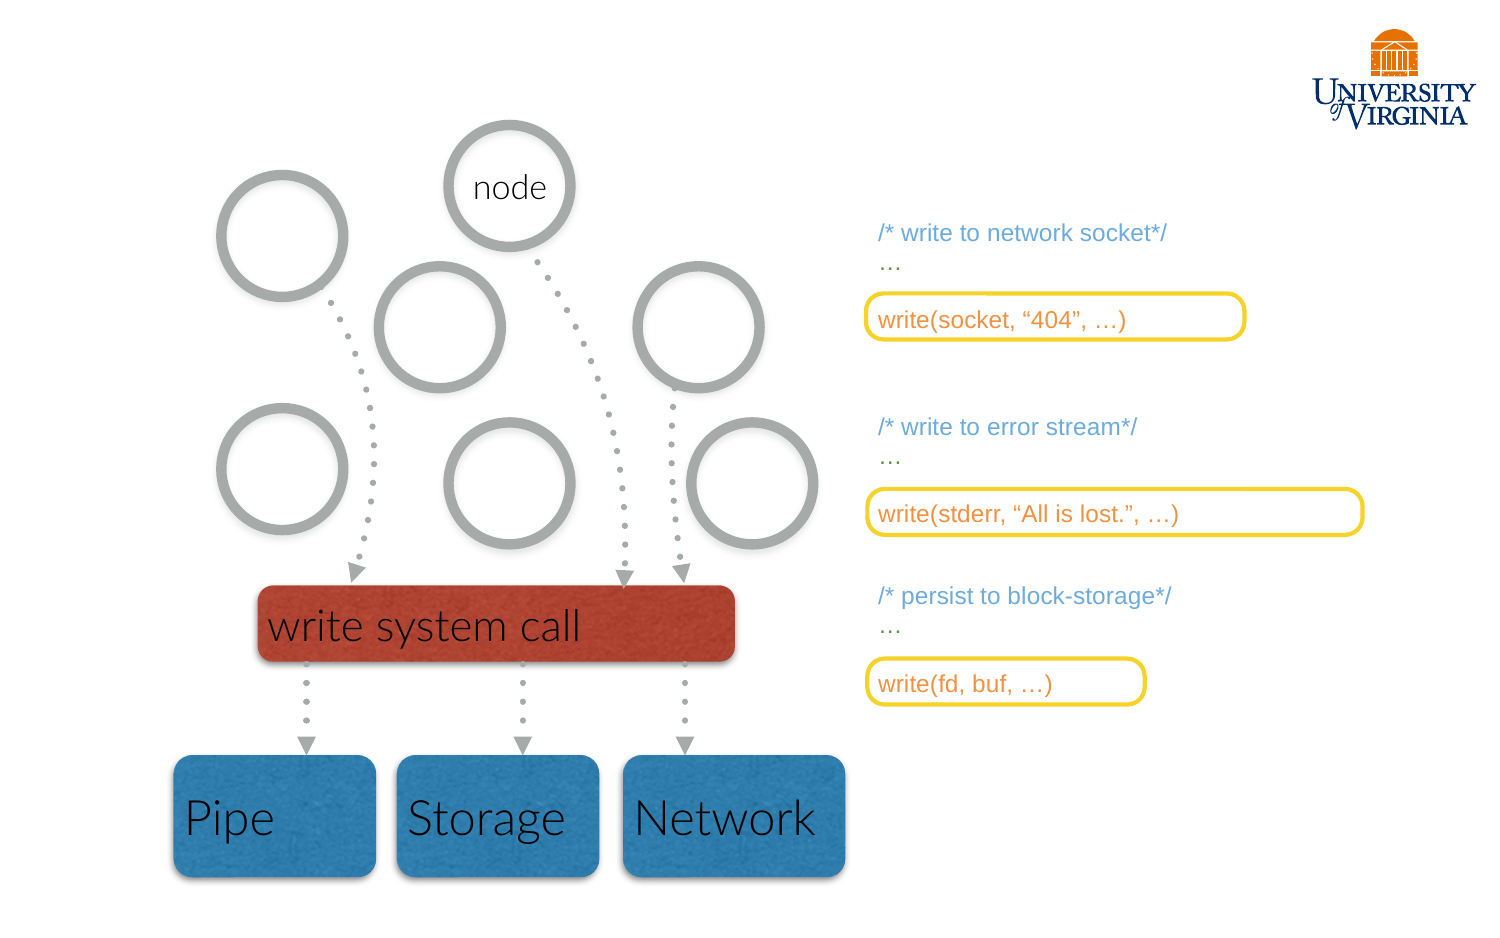

node

/* write to network socket*/
…

write(socket, “404”, …)

/* write to error stream*/
…

write(stderr, “All is lost.”, …)

/* persist to block-storage*/
…

write(fd, buf, …)
write system call

Pipe
Storage
Network